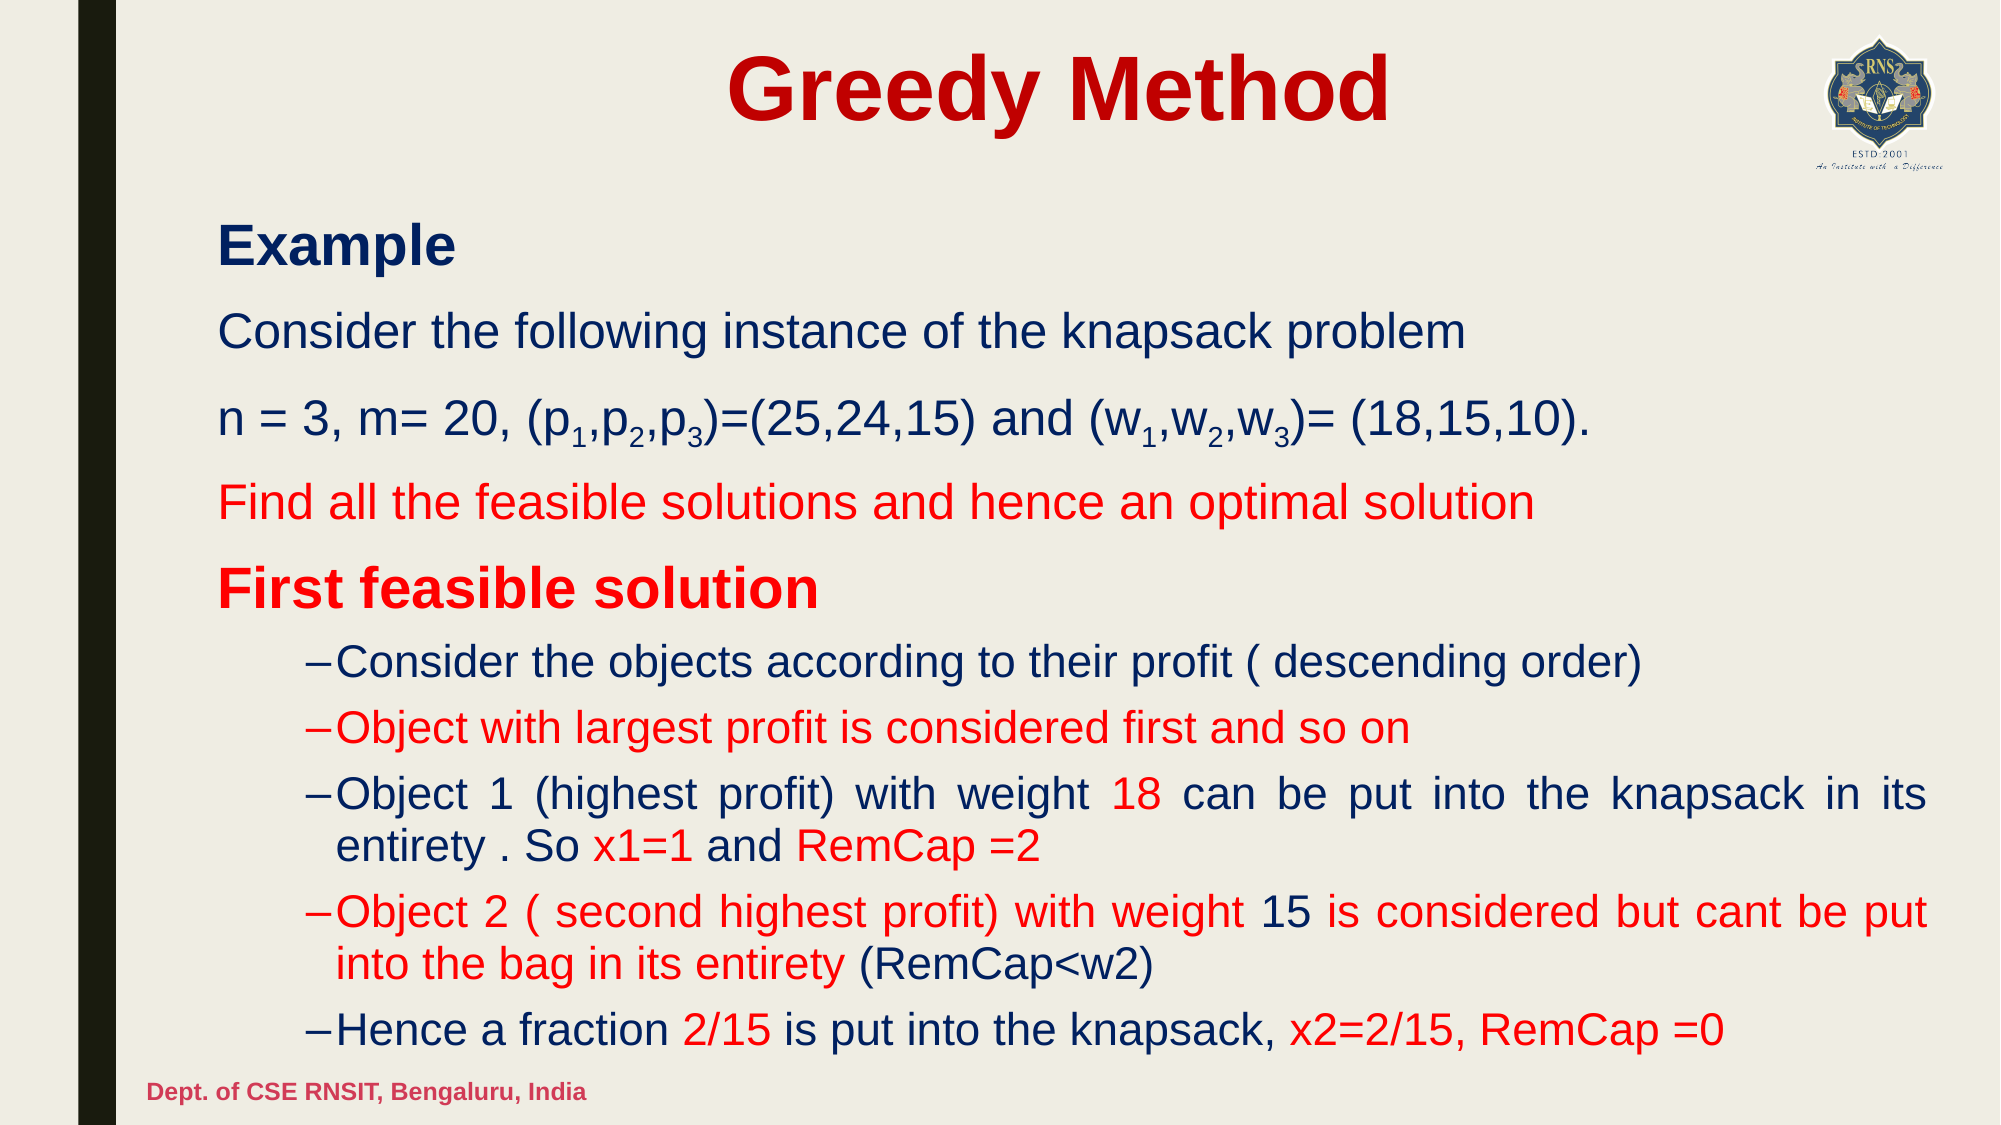

# Greedy Method
Example
Consider the following instance of the knapsack problem
n = 3, m= 20, (p1,p2,p3)=(25,24,15) and (w1,w2,w3)= (18,15,10).
Find all the feasible solutions and hence an optimal solution
First feasible solution
Consider the objects according to their profit ( descending order)
Object with largest profit is considered first and so on
Object 1 (highest profit) with weight 18 can be put into the knapsack in its entirety . So x1=1 and RemCap =2
Object 2 ( second highest profit) with weight 15 is considered but cant be put into the bag in its entirety (RemCap<w2)
Hence a fraction 2/15 is put into the knapsack, x2=2/15, RemCap =0
Dept. of CSE RNSIT, Bengaluru, India